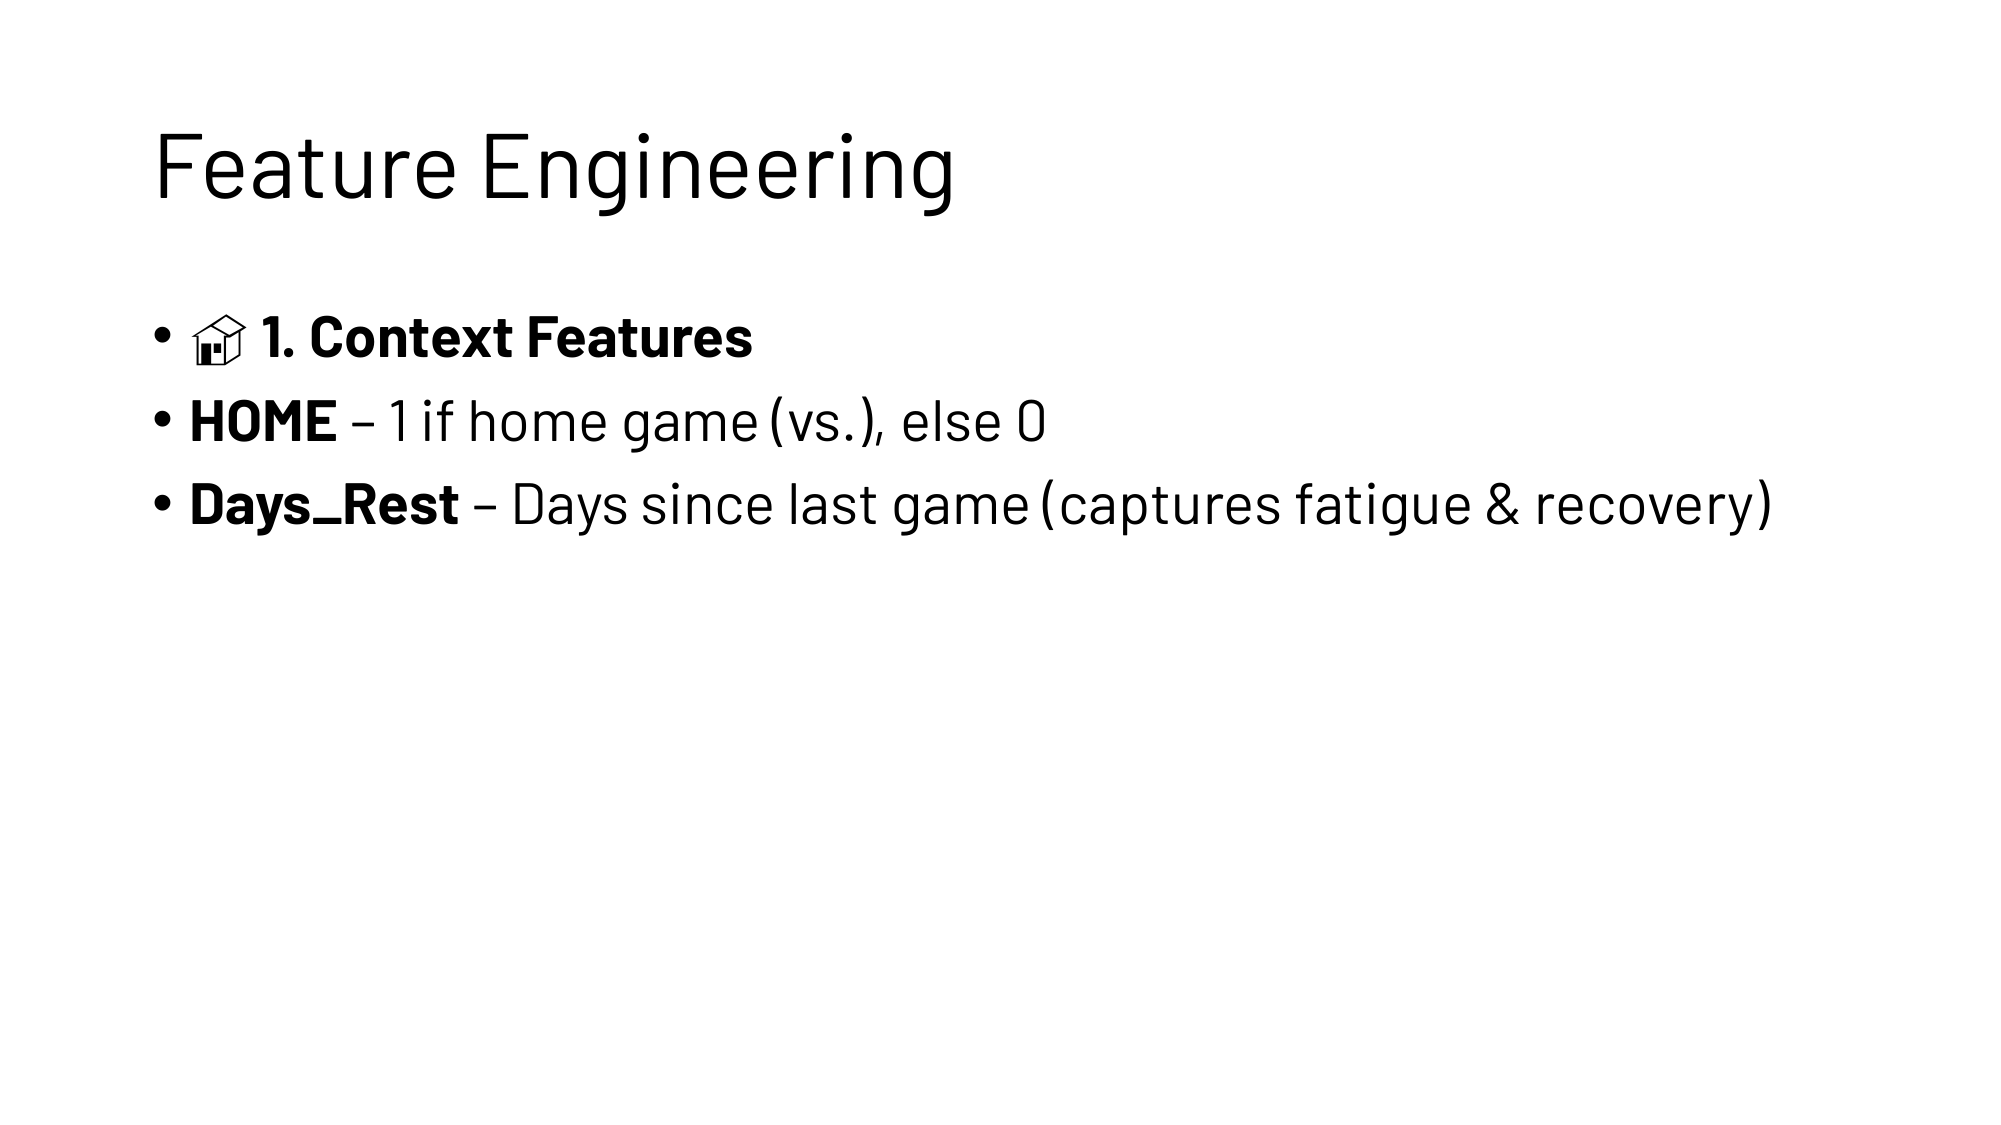

# Feature Engineering
🏠 1. Context Features
HOME – 1 if home game (vs.), else 0
Days_Rest – Days since last game (captures fatigue & recovery)